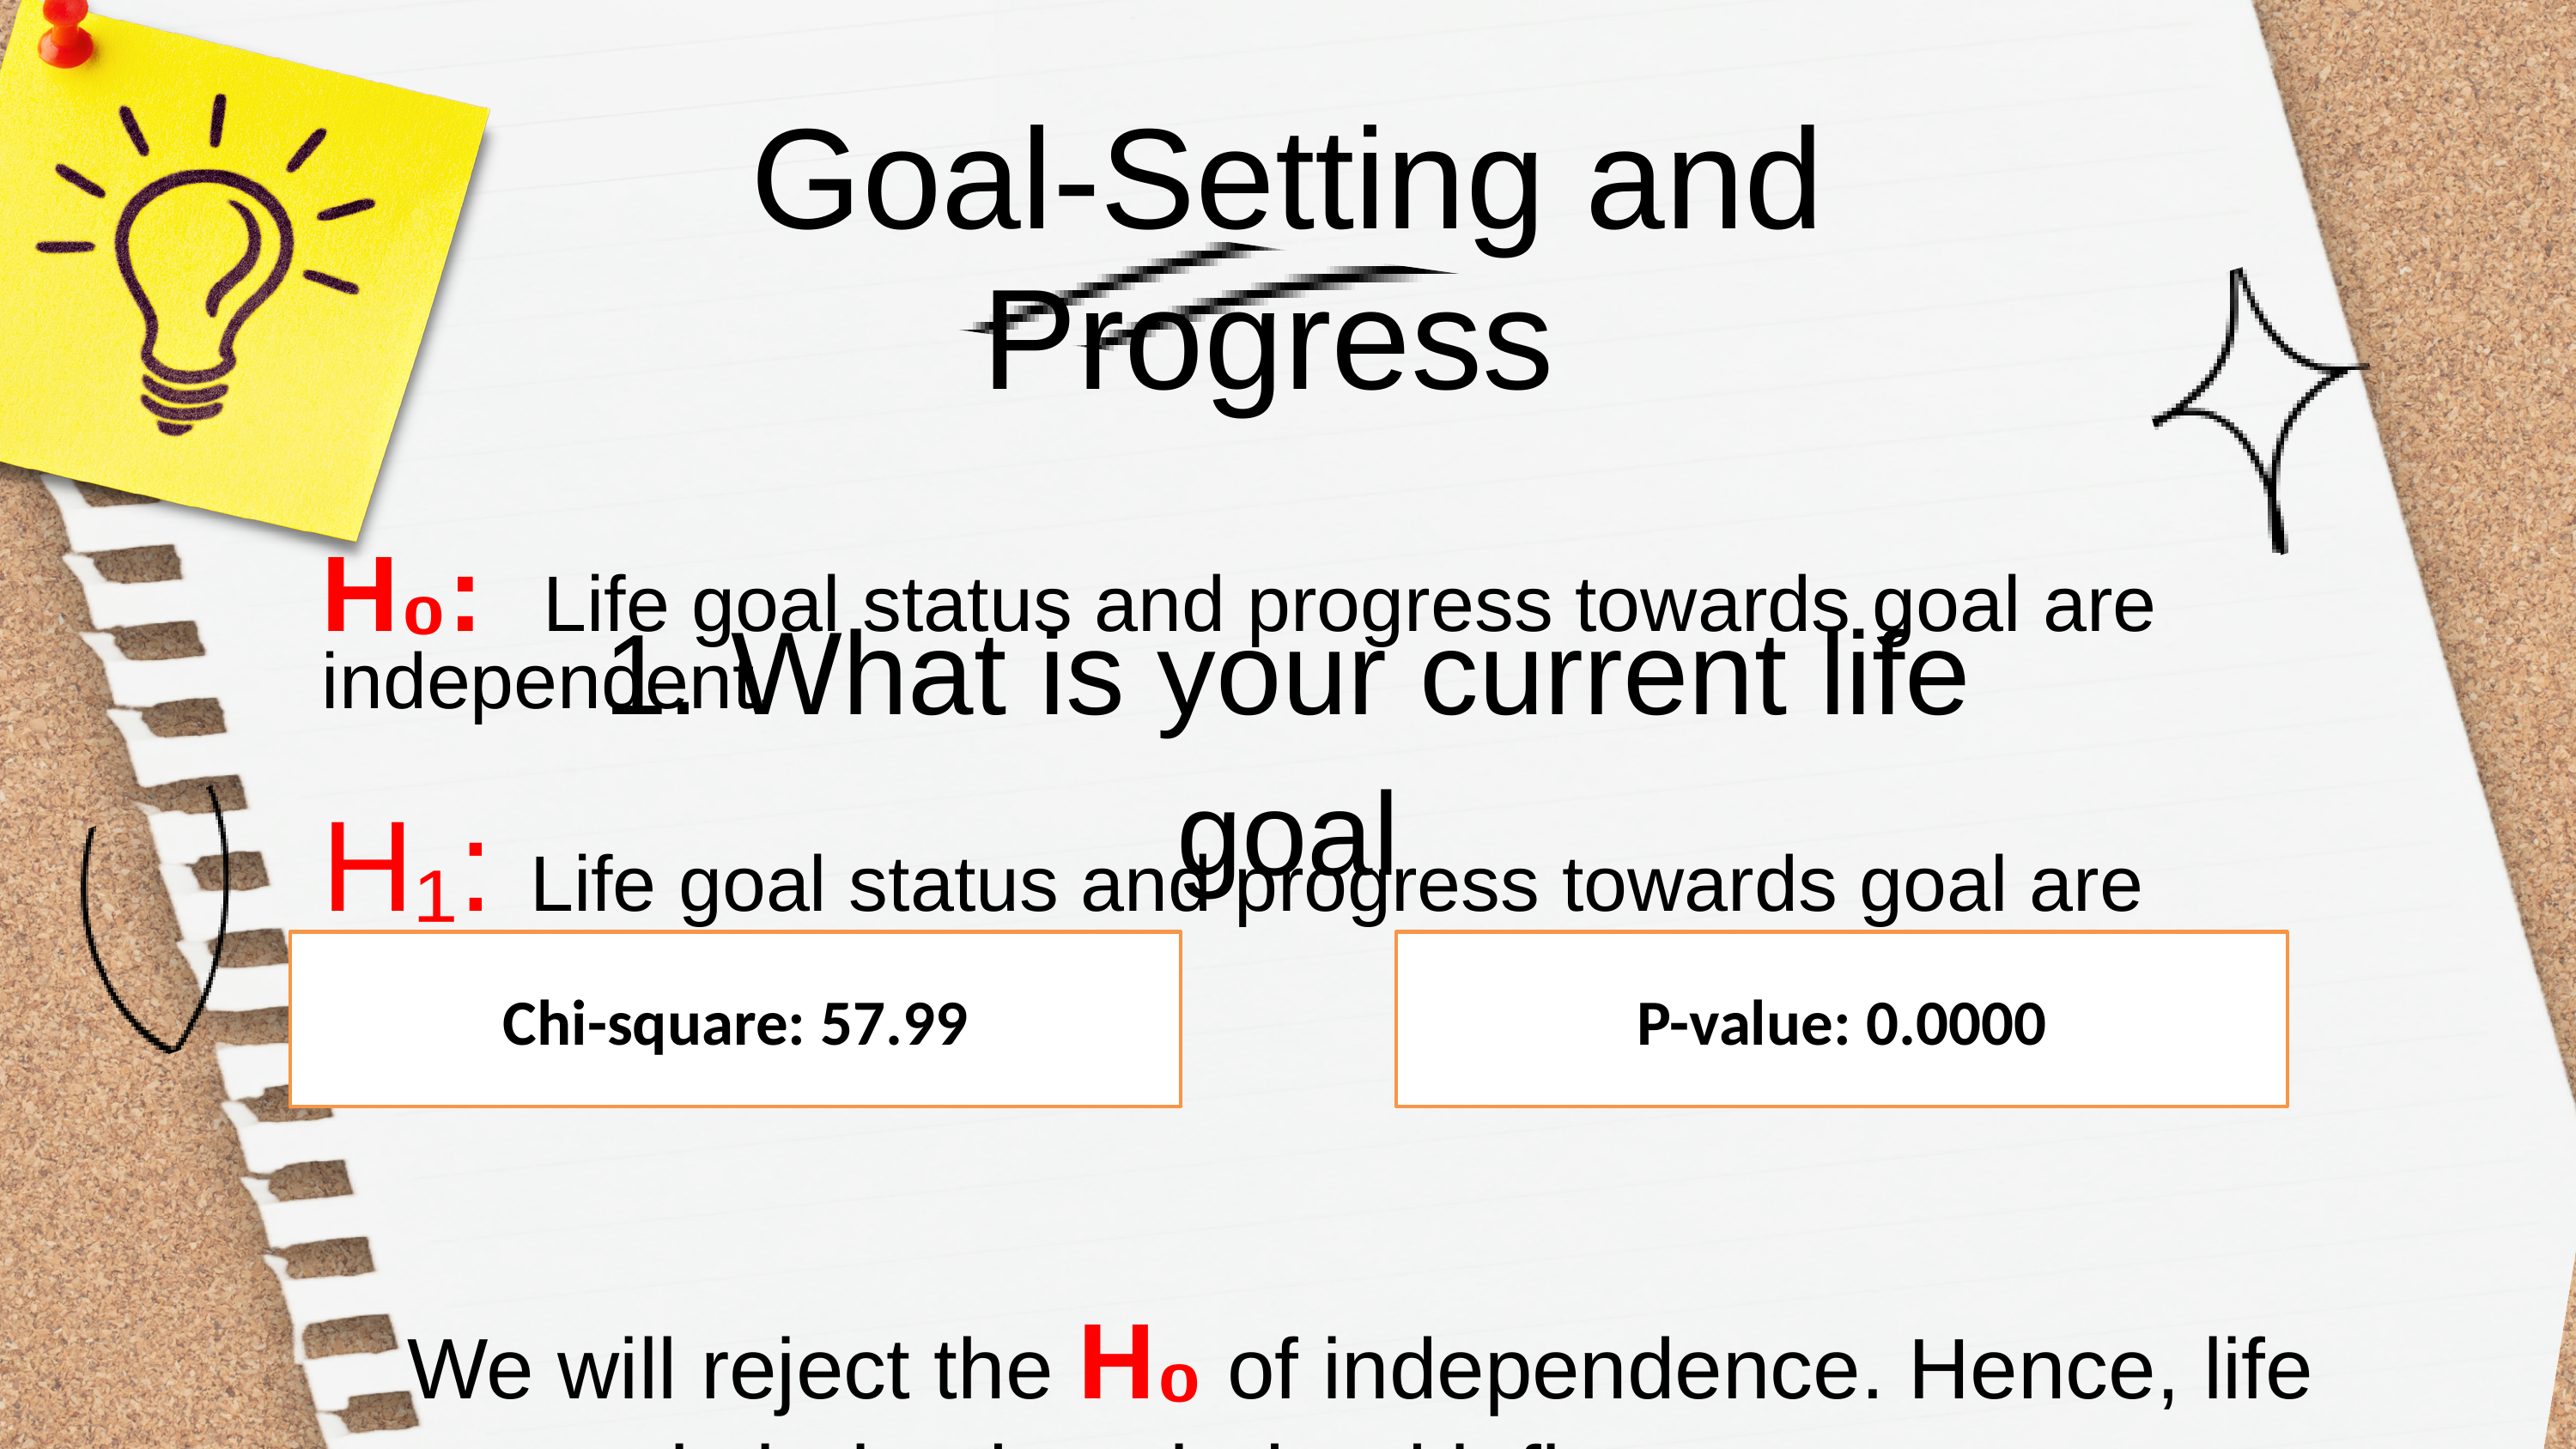

Goal-Setting and Progress

1. What is your current life goal

H₀:  Life goal status and progress towards goal are independent.

H₁: Life goal status and progress towards goal are related.

 We will reject the H₀ of independence. Hence, life goal clarity does indeed influence progress.

Chi-square: 57.99
P-value: 0.0000